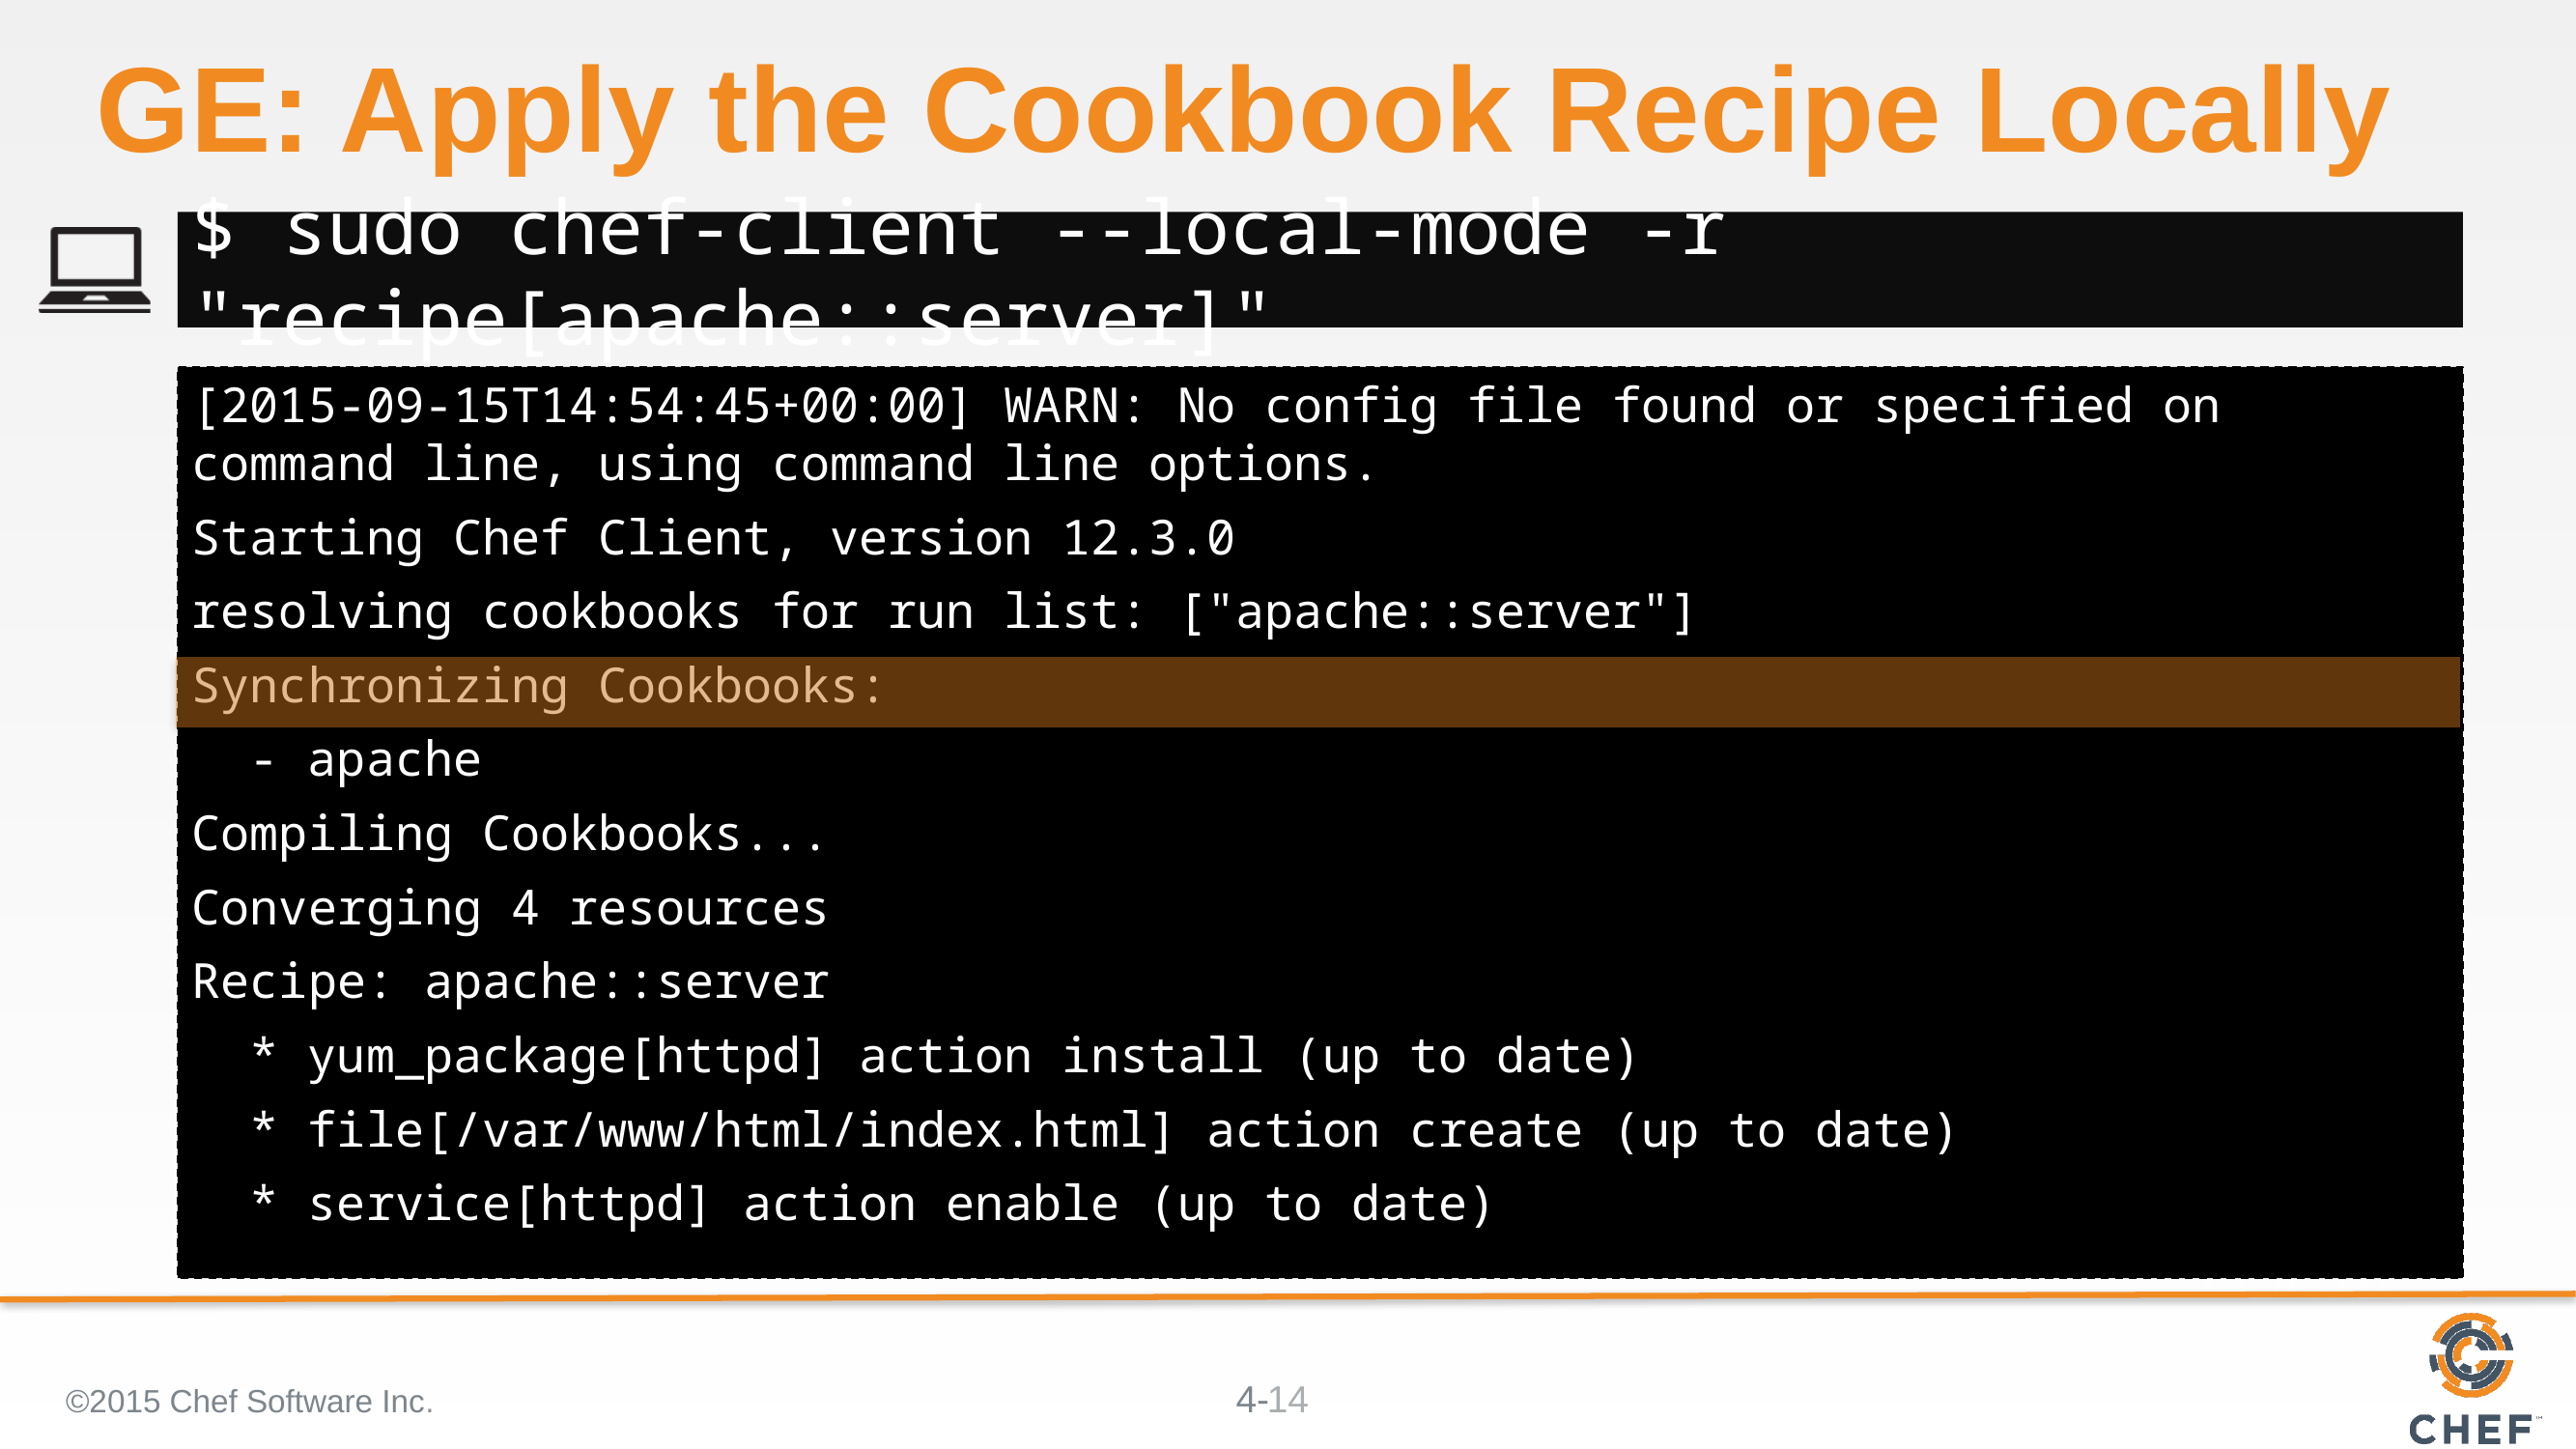

# GE: Apply the Cookbook Recipe Locally
$ sudo chef-client --local-mode -r "recipe[apache::server]"
[2015-09-15T14:54:45+00:00] WARN: No config file found or specified on command line, using command line options.
Starting Chef Client, version 12.3.0
resolving cookbooks for run list: ["apache::server"]
Synchronizing Cookbooks:
  - apache
Compiling Cookbooks...
Converging 4 resources
Recipe: apache::server
  * yum_package[httpd] action install (up to date)
  * file[/var/www/html/index.html] action create (up to date)
  * service[httpd] action enable (up to date)

©2015 Chef Software Inc.
14